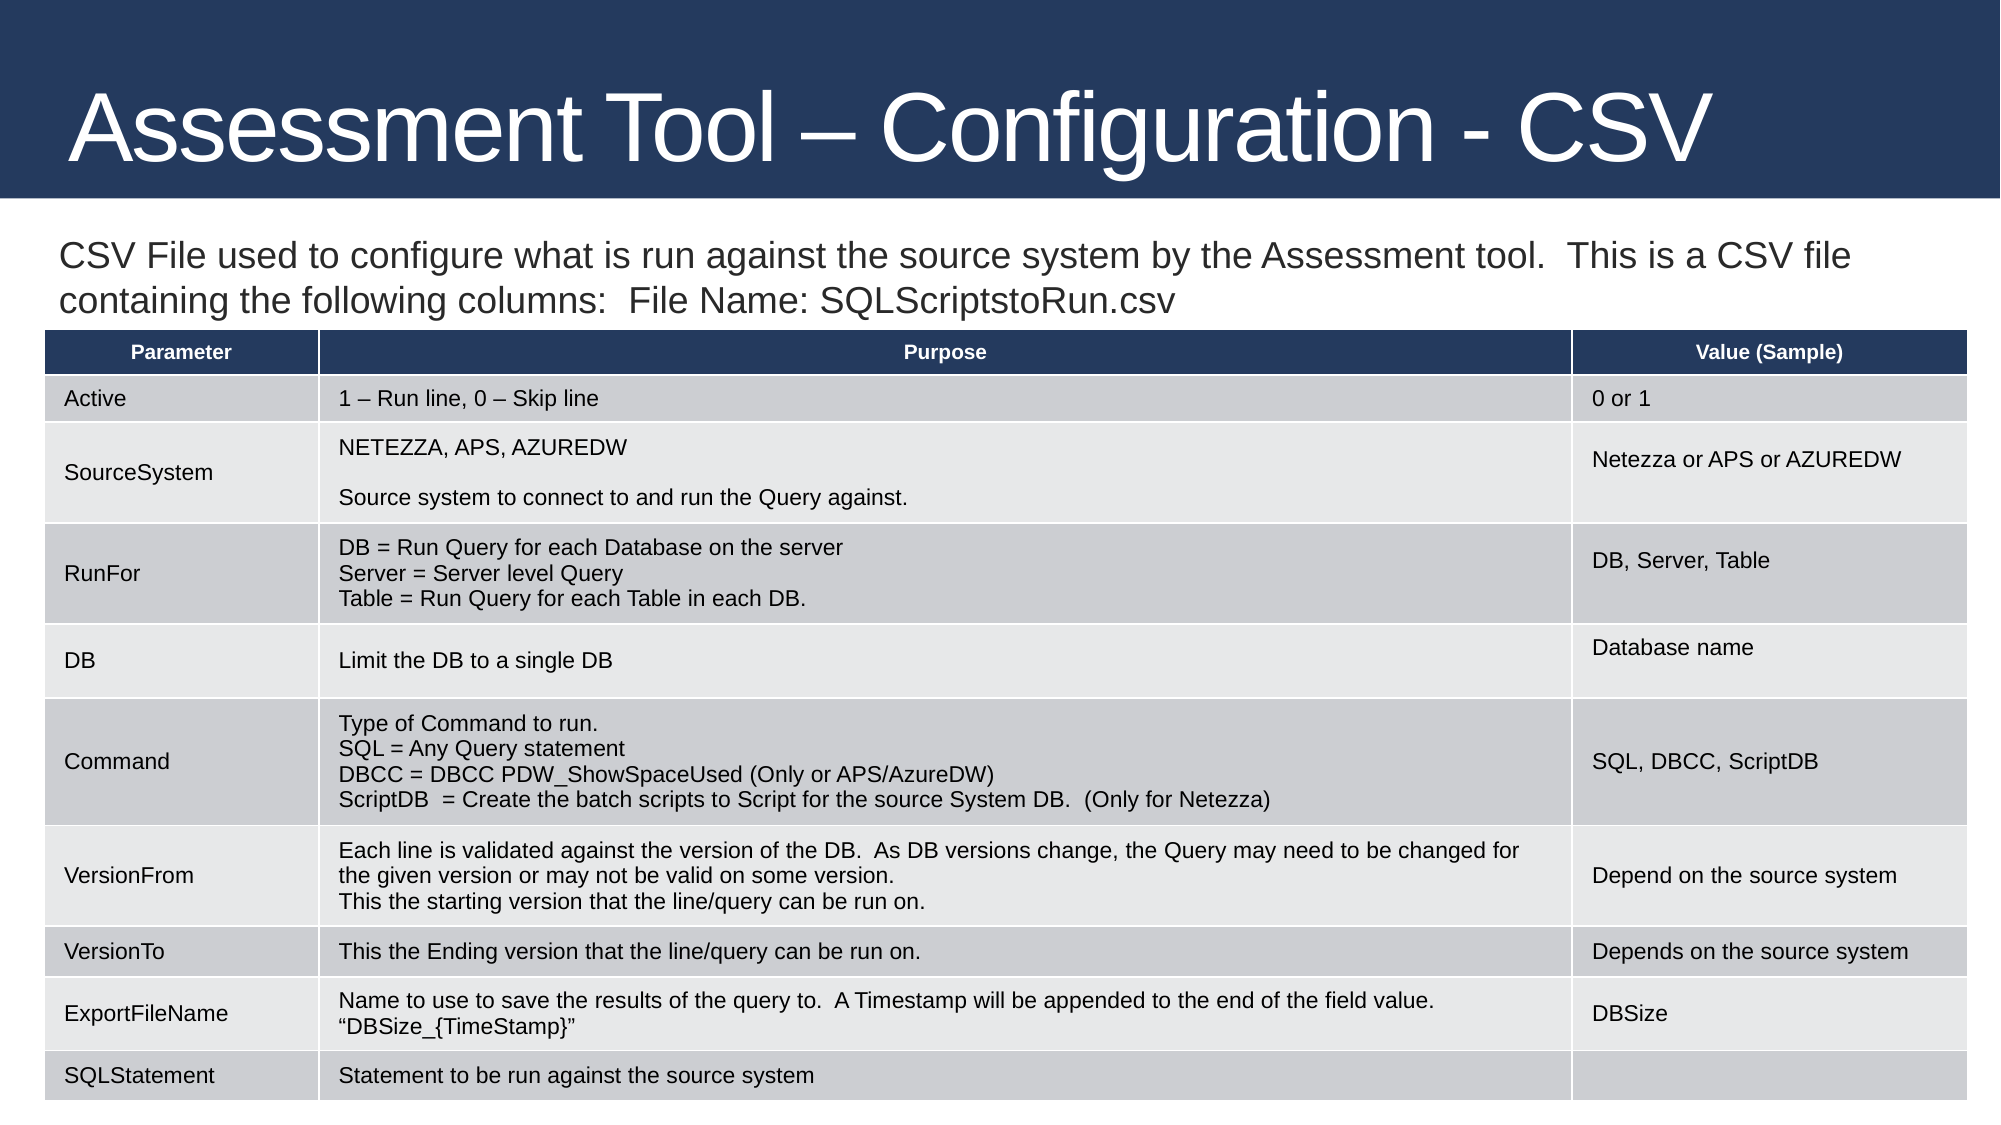

Assessment Tool – Configuration - CSV
CSV File used to configure what is run against the source system by the Assessment tool.  This is a CSV file containing the following columns:  File Name: SQLScriptstoRun.csv
| Parameter | Purpose | Value (Sample) |
| --- | --- | --- |
| Active | 1 – Run line, 0 – Skip line | 0 or 1 |
| SourceSystem | NETEZZA, APS, AZUREDW Source system to connect to and run the Query against. | Netezza or APS or AZUREDW |
| RunFor | DB = Run Query for each Database on the server Server = Server level Query Table = Run Query for each Table in each DB. | DB, Server, Table |
| DB | Limit the DB to a single DB | Database name |
| Command | Type of Command to run. SQL = Any Query statement DBCC = DBCC PDW\_ShowSpaceUsed (Only or APS/AzureDW) ScriptDB = Create the batch scripts to Script for the source System DB. (Only for Netezza) | SQL, DBCC, ScriptDB |
| VersionFrom | Each line is validated against the version of the DB. As DB versions change, the Query may need to be changed for the given version or may not be valid on some version. This the starting version that the line/query can be run on. | Depend on the source system |
| VersionTo | This the Ending version that the line/query can be run on. | Depends on the source system |
| ExportFileName | Name to use to save the results of the query to. A Timestamp will be appended to the end of the field value. “DBSize\_{TimeStamp}” | DBSize |
| SQLStatement | Statement to be run against the source system |  |